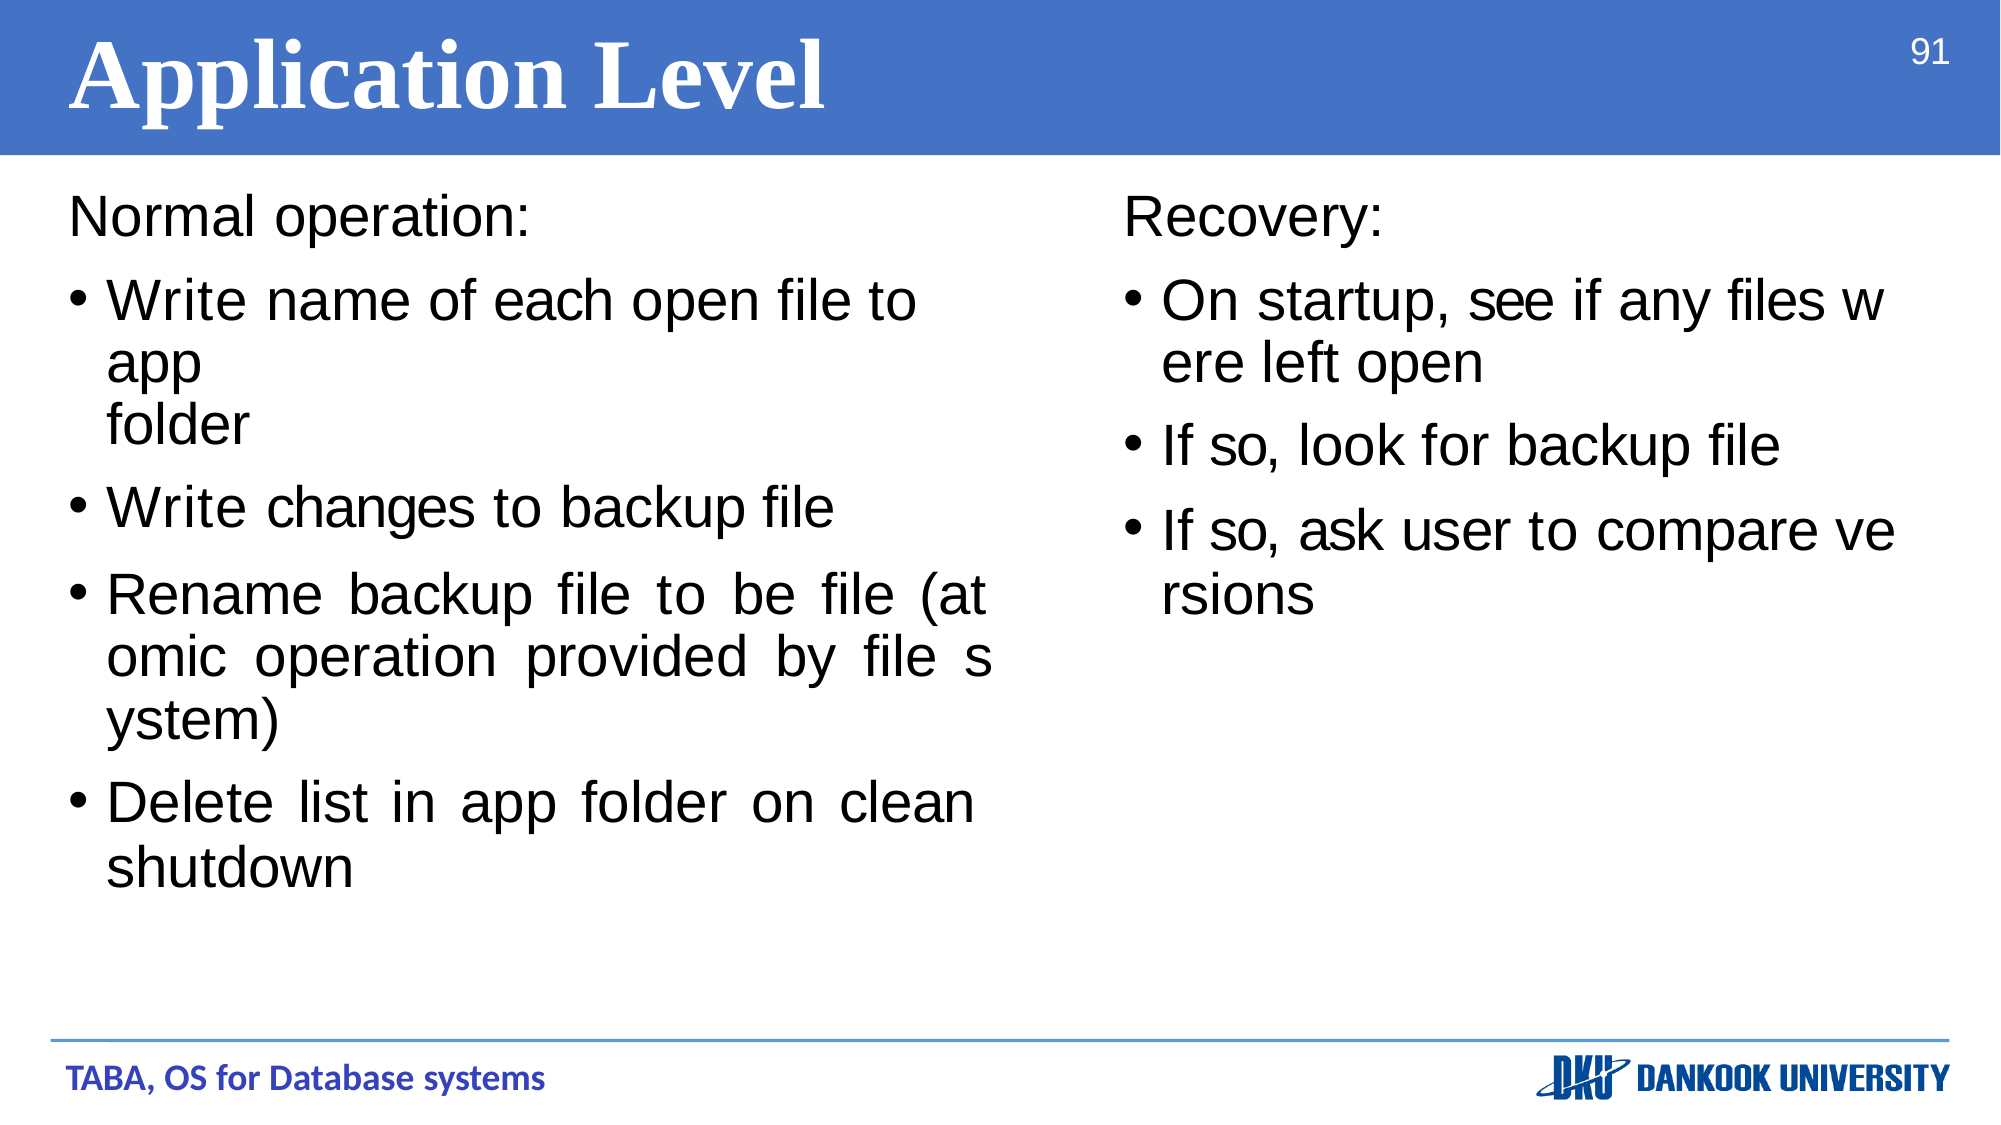

# Application Level
91
Normal operation:
Write name of each open file to app
folder
Write changes to backup file
Rename backup file to be file (at omic operation provided by file s ystem)
Delete list in app folder on clean shutdown
Recovery:
On startup, see if any files w ere left open
If so, look for backup file
If so, ask user to compare ve rsions
TABA, OS for Database systems